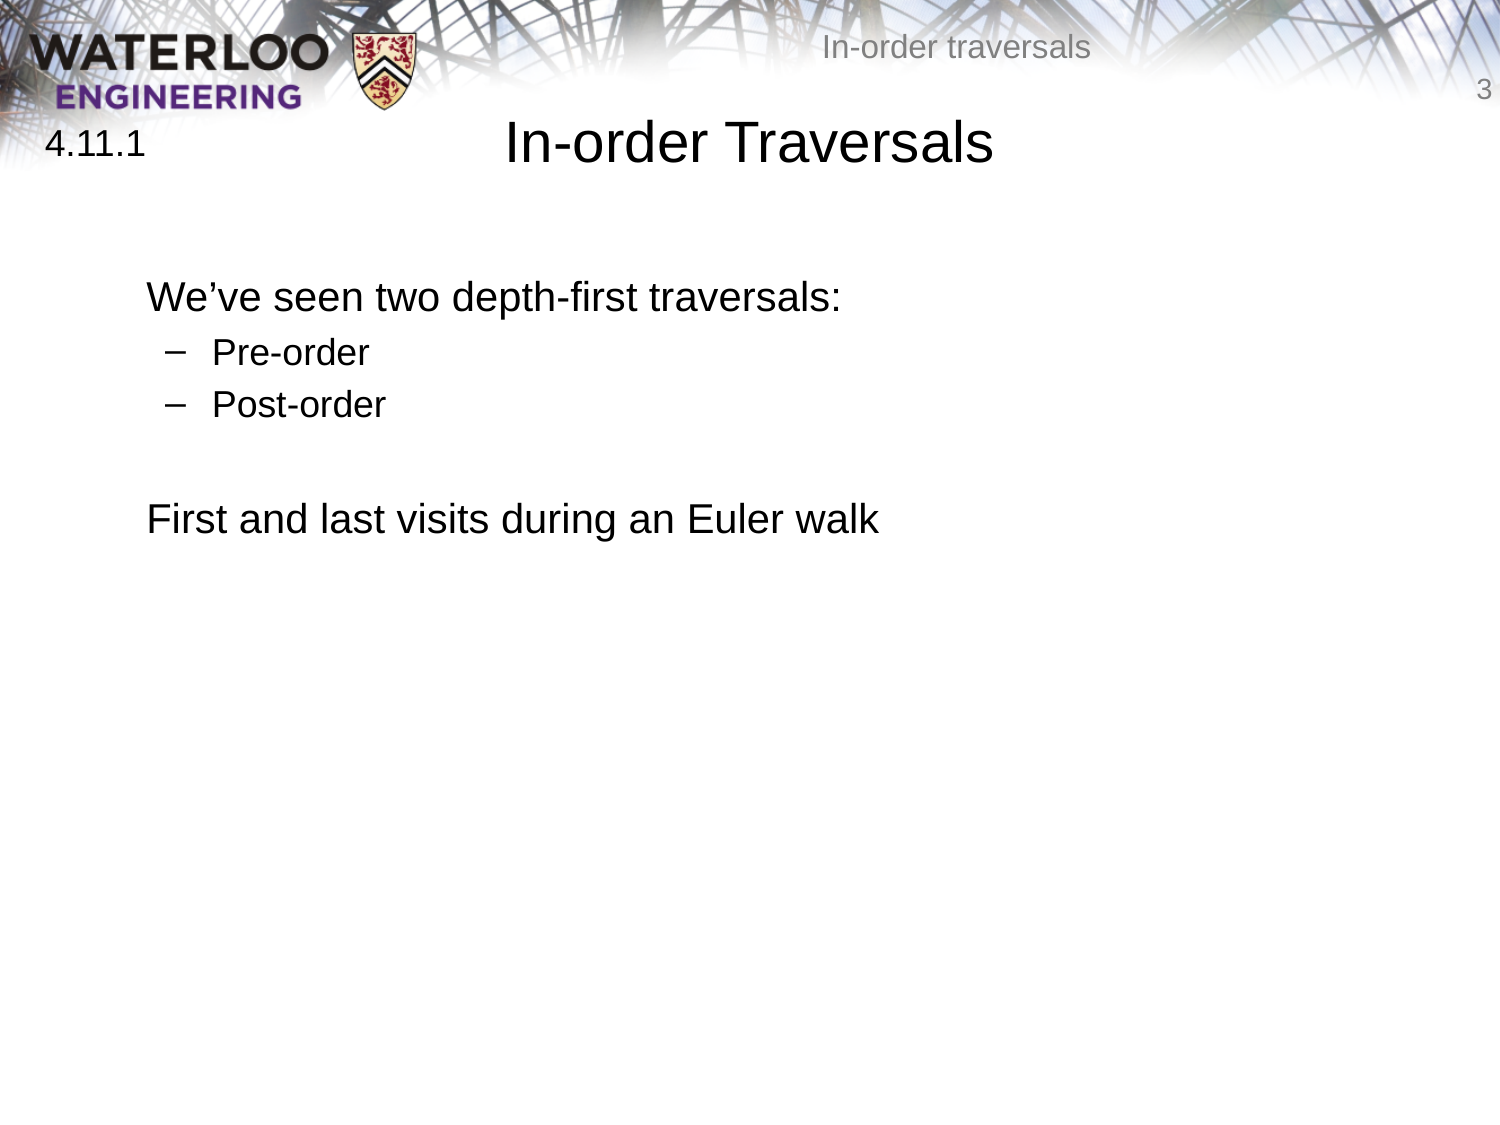

# In-order Traversals
4.11.1
	We’ve seen two depth-first traversals:
Pre-order
Post-order

	First and last visits during an Euler walk